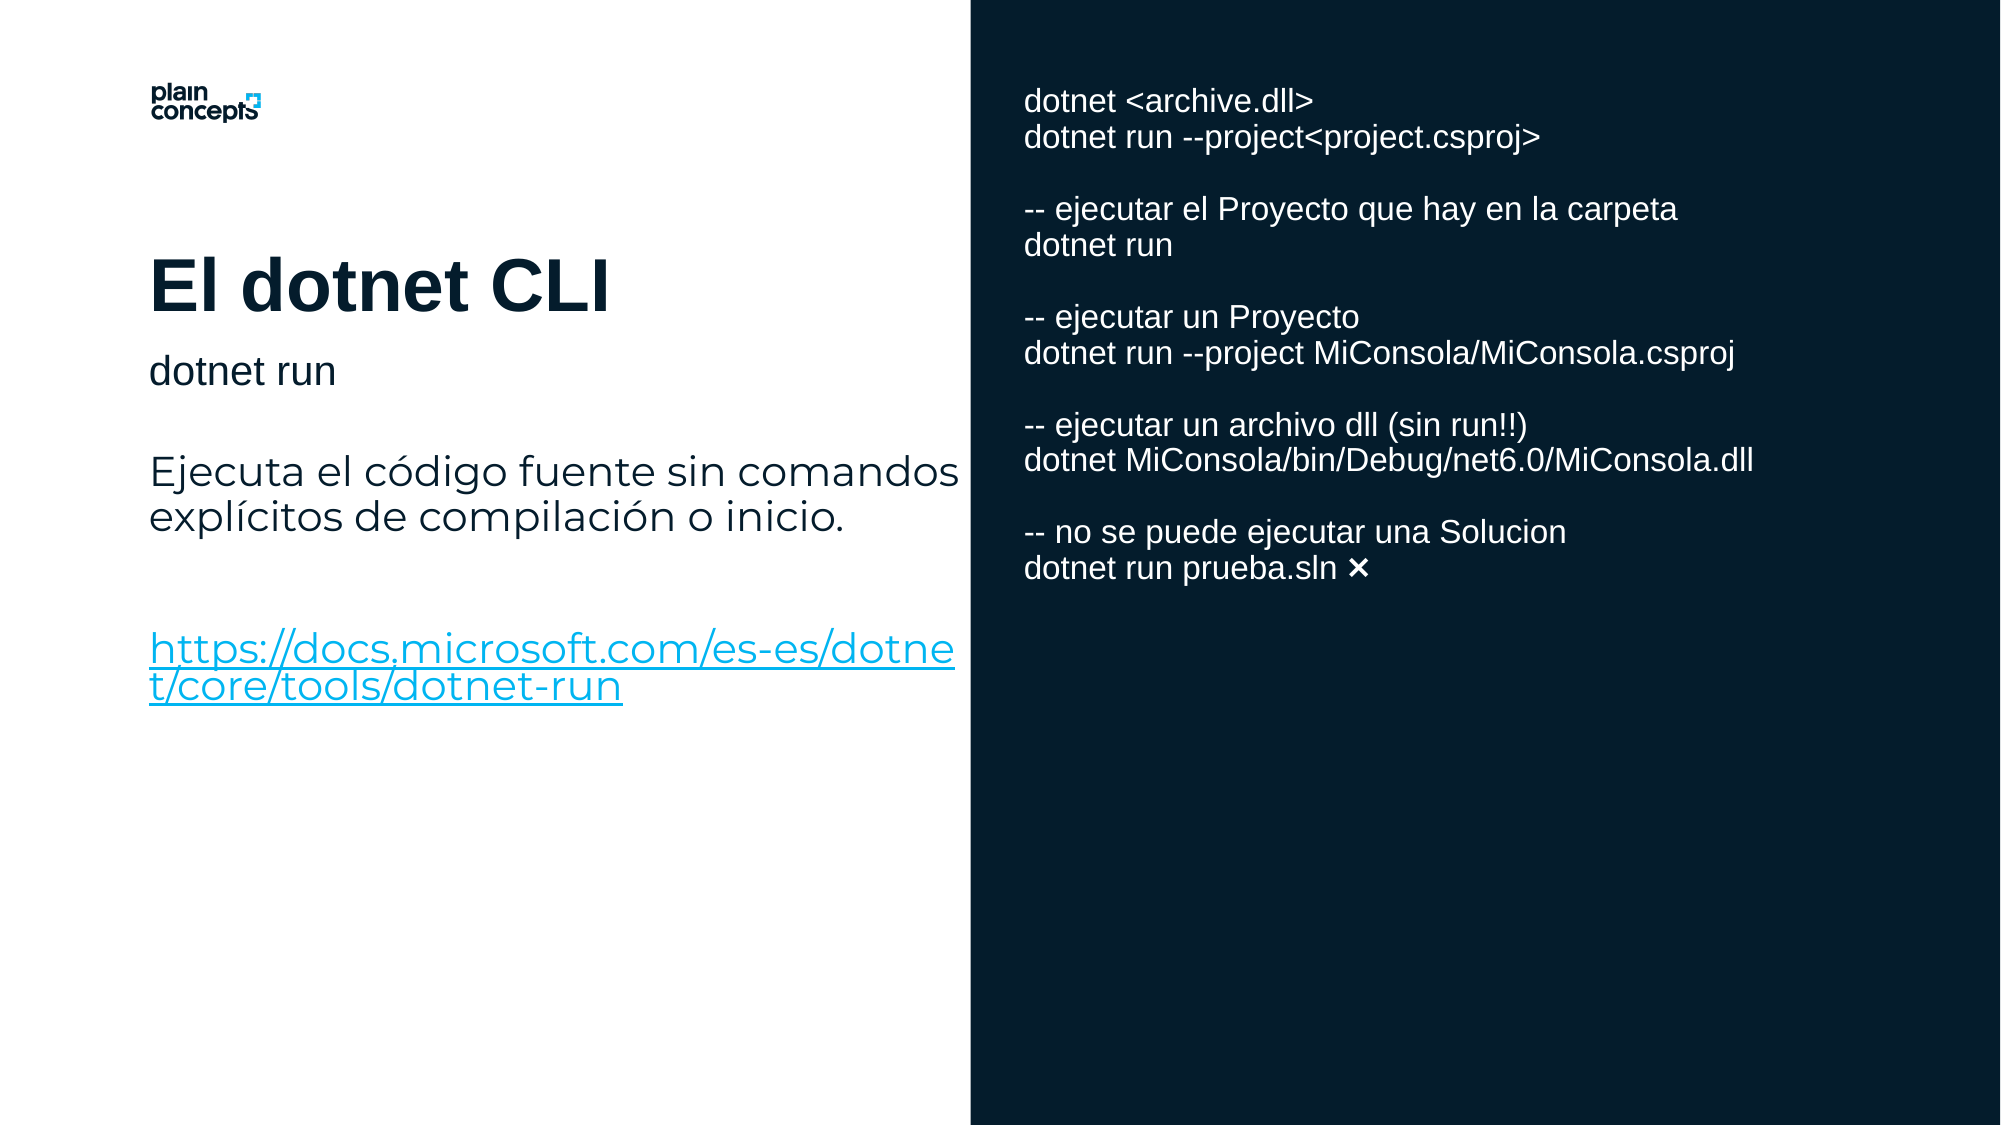

dotnet <archive.dll>
dotnet run --project<project.csproj>

-- ejecutar el Proyecto que hay en la carpeta
dotnet run

-- ejecutar un Proyecto
dotnet run --project MiConsola/MiConsola.csproj

-- ejecutar un archivo dll (sin run!!)
dotnet MiConsola/bin/Debug/net6.0/MiConsola.dll

-- no se puede ejecutar una Solucion
dotnet run prueba.sln ❌

El dotnet CLI
dotnet run
Ejecuta el código fuente sin comandos explícitos de compilación o inicio.

https://docs.microsoft.com/es-es/dotnet/core/tools/dotnet-run